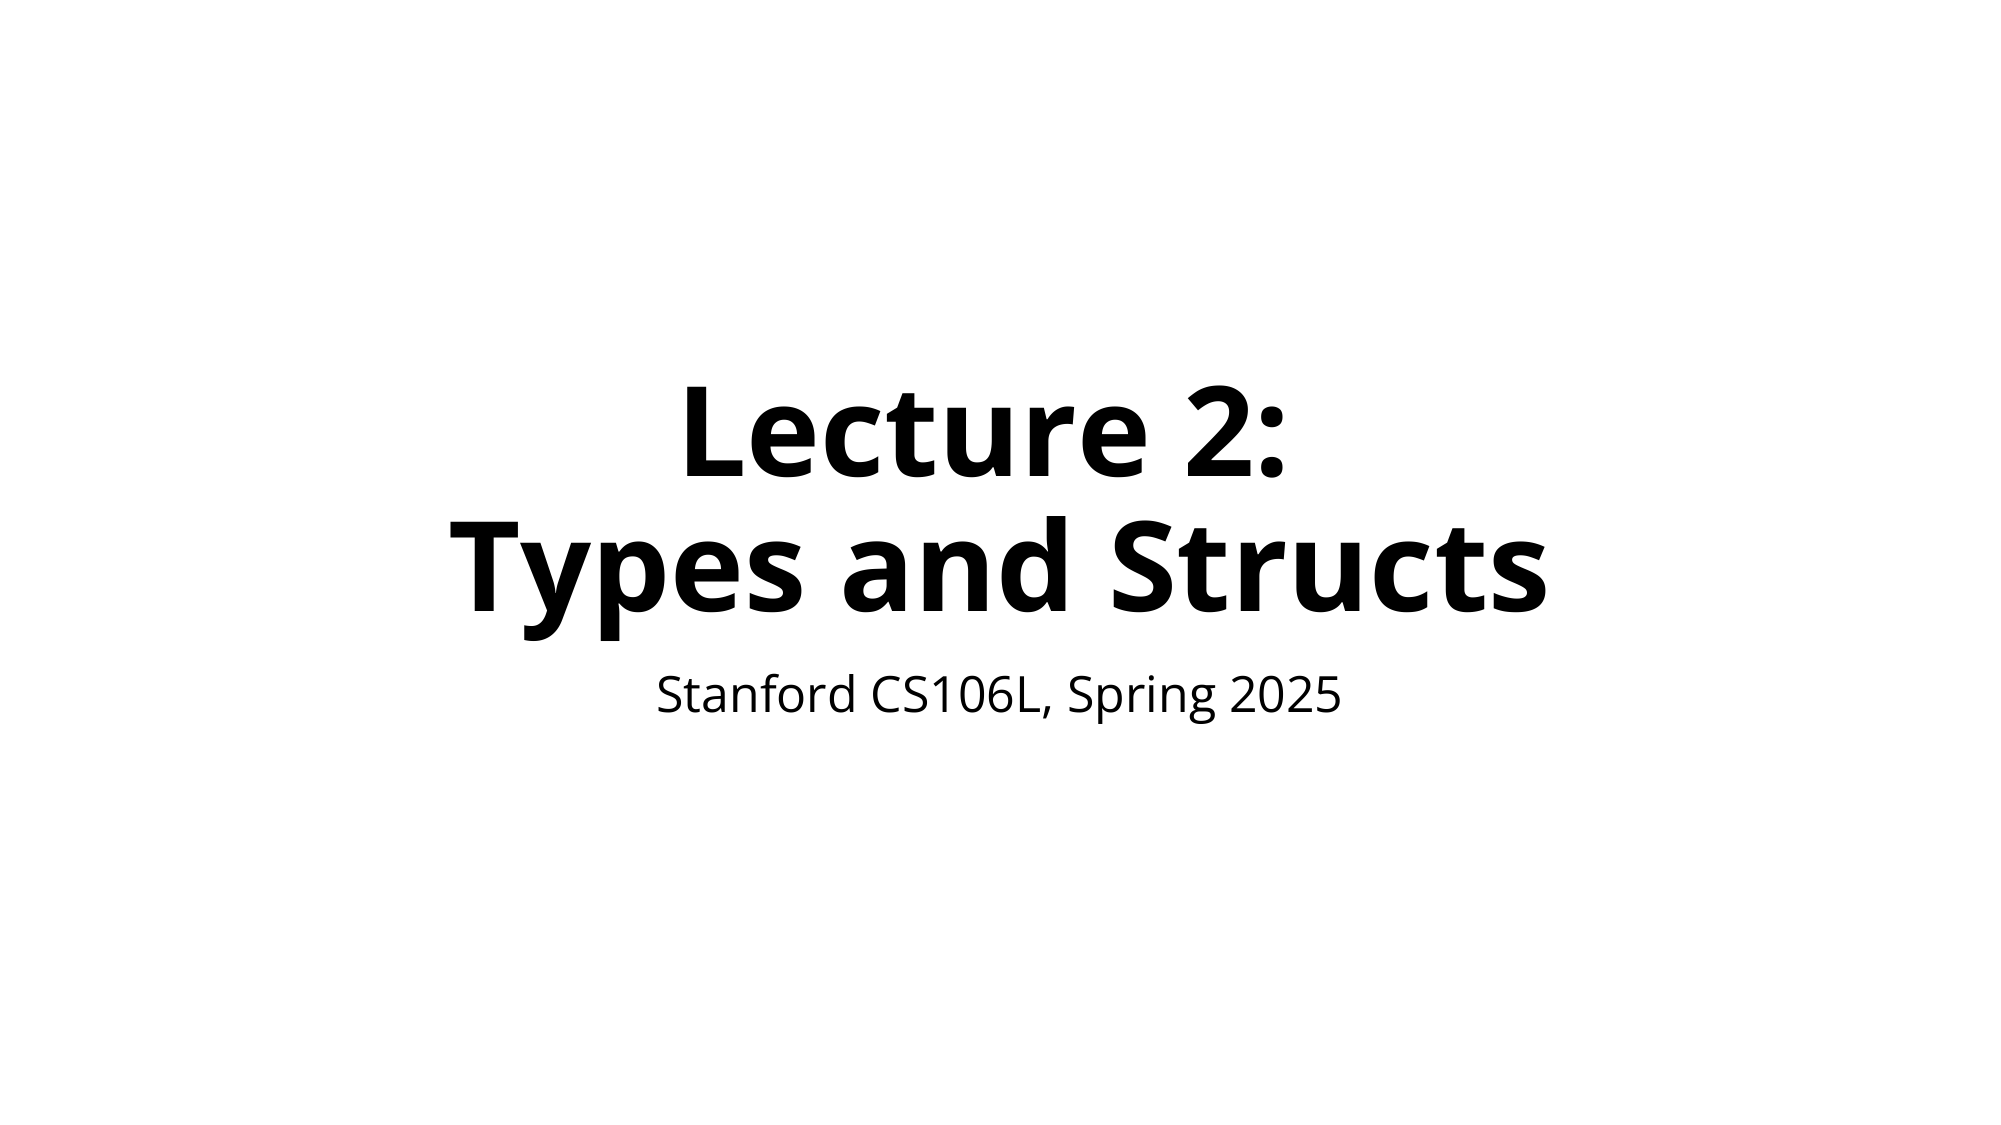

# Lecture 2: Types and Structs
Stanford CS106L, Spring 2025